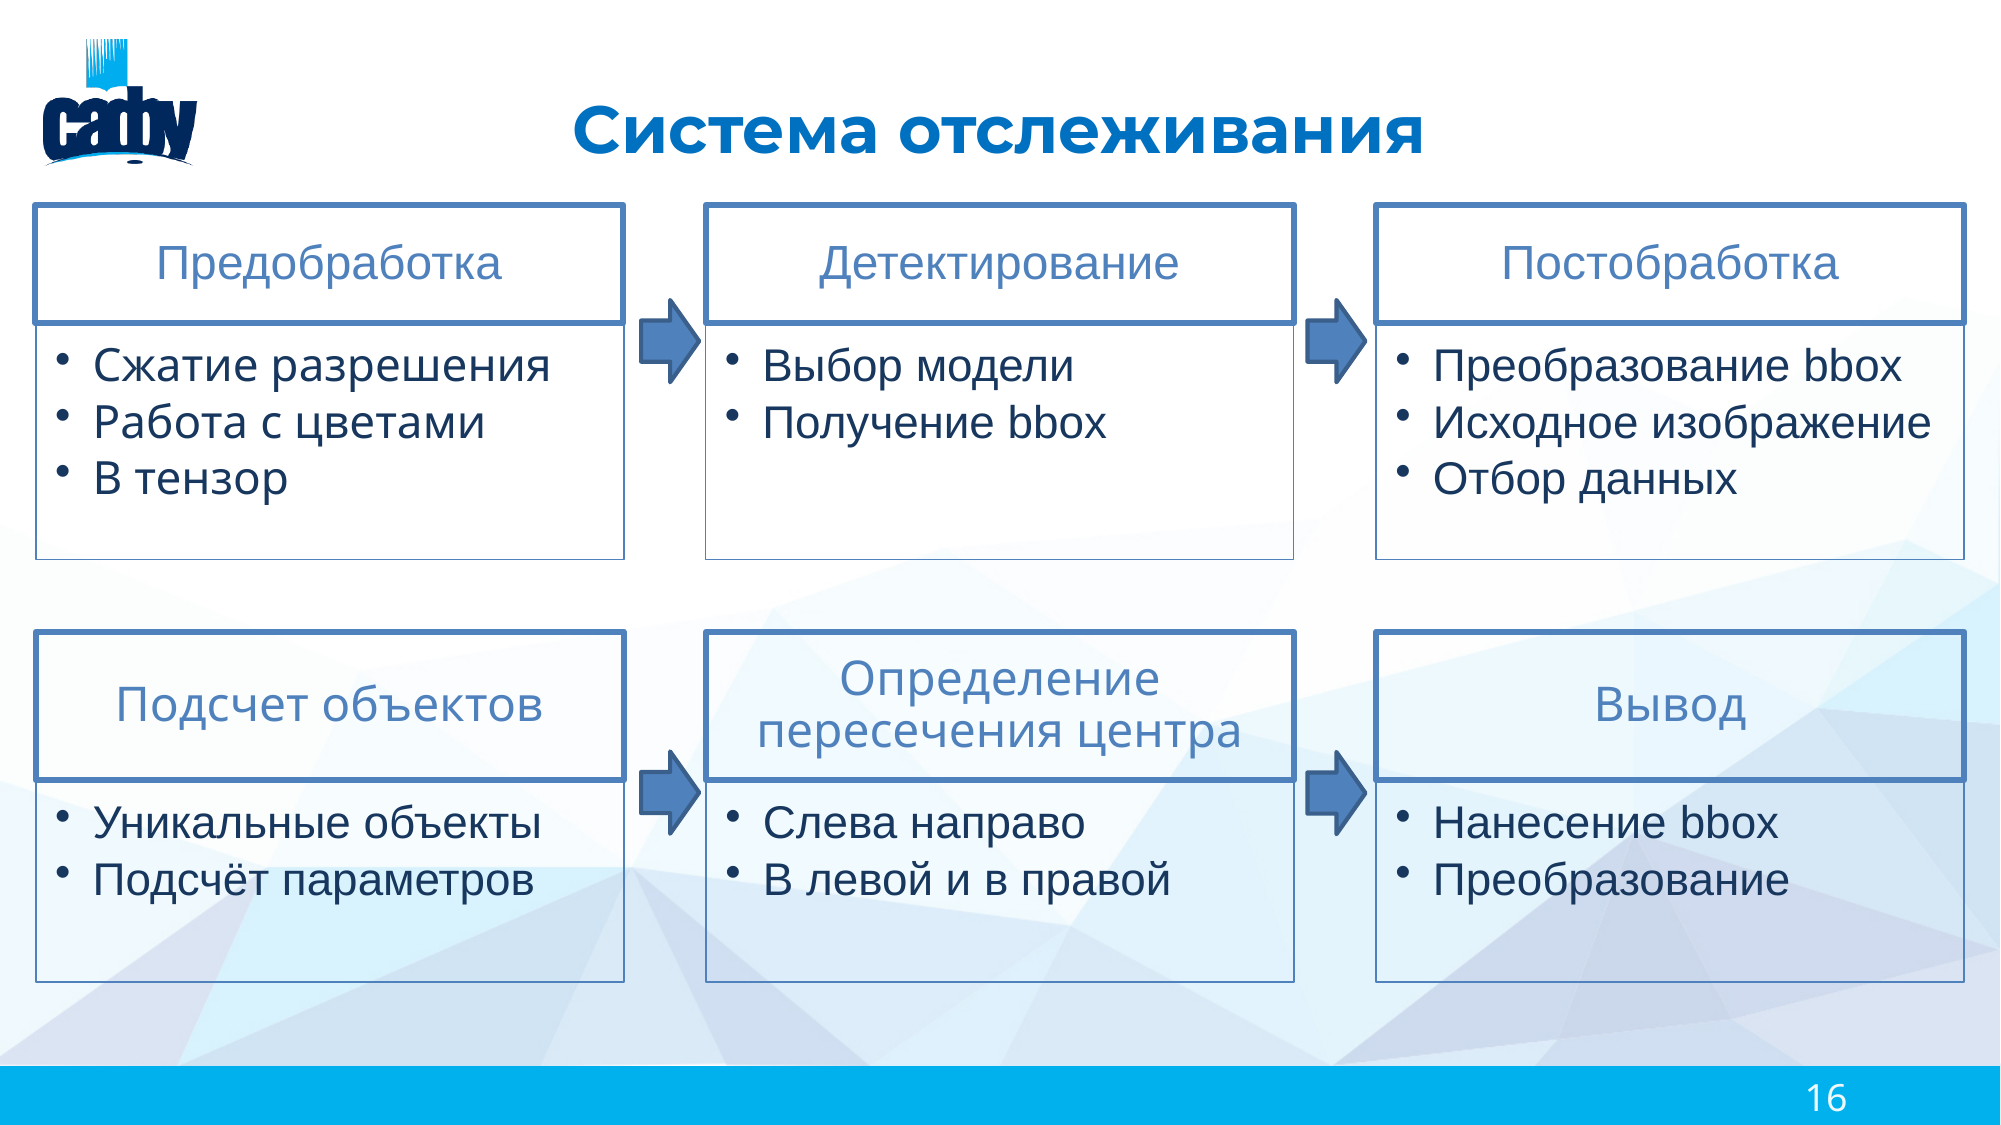

# Система отслеживания
Предобработка
Сжатие разрешения
Работа с цветами
В тензор
Детектирование
Выбор модели
Получение bbox

Постобработка
Преобразование bbox
Исходное изображение
Отбор данных

Подсчет объектов
Уникальные объекты
Подсчёт параметров
Определение пересечения центра
Слева направо
В левой и в правой
Вывод
Нанесение bbox
Преобразование

16